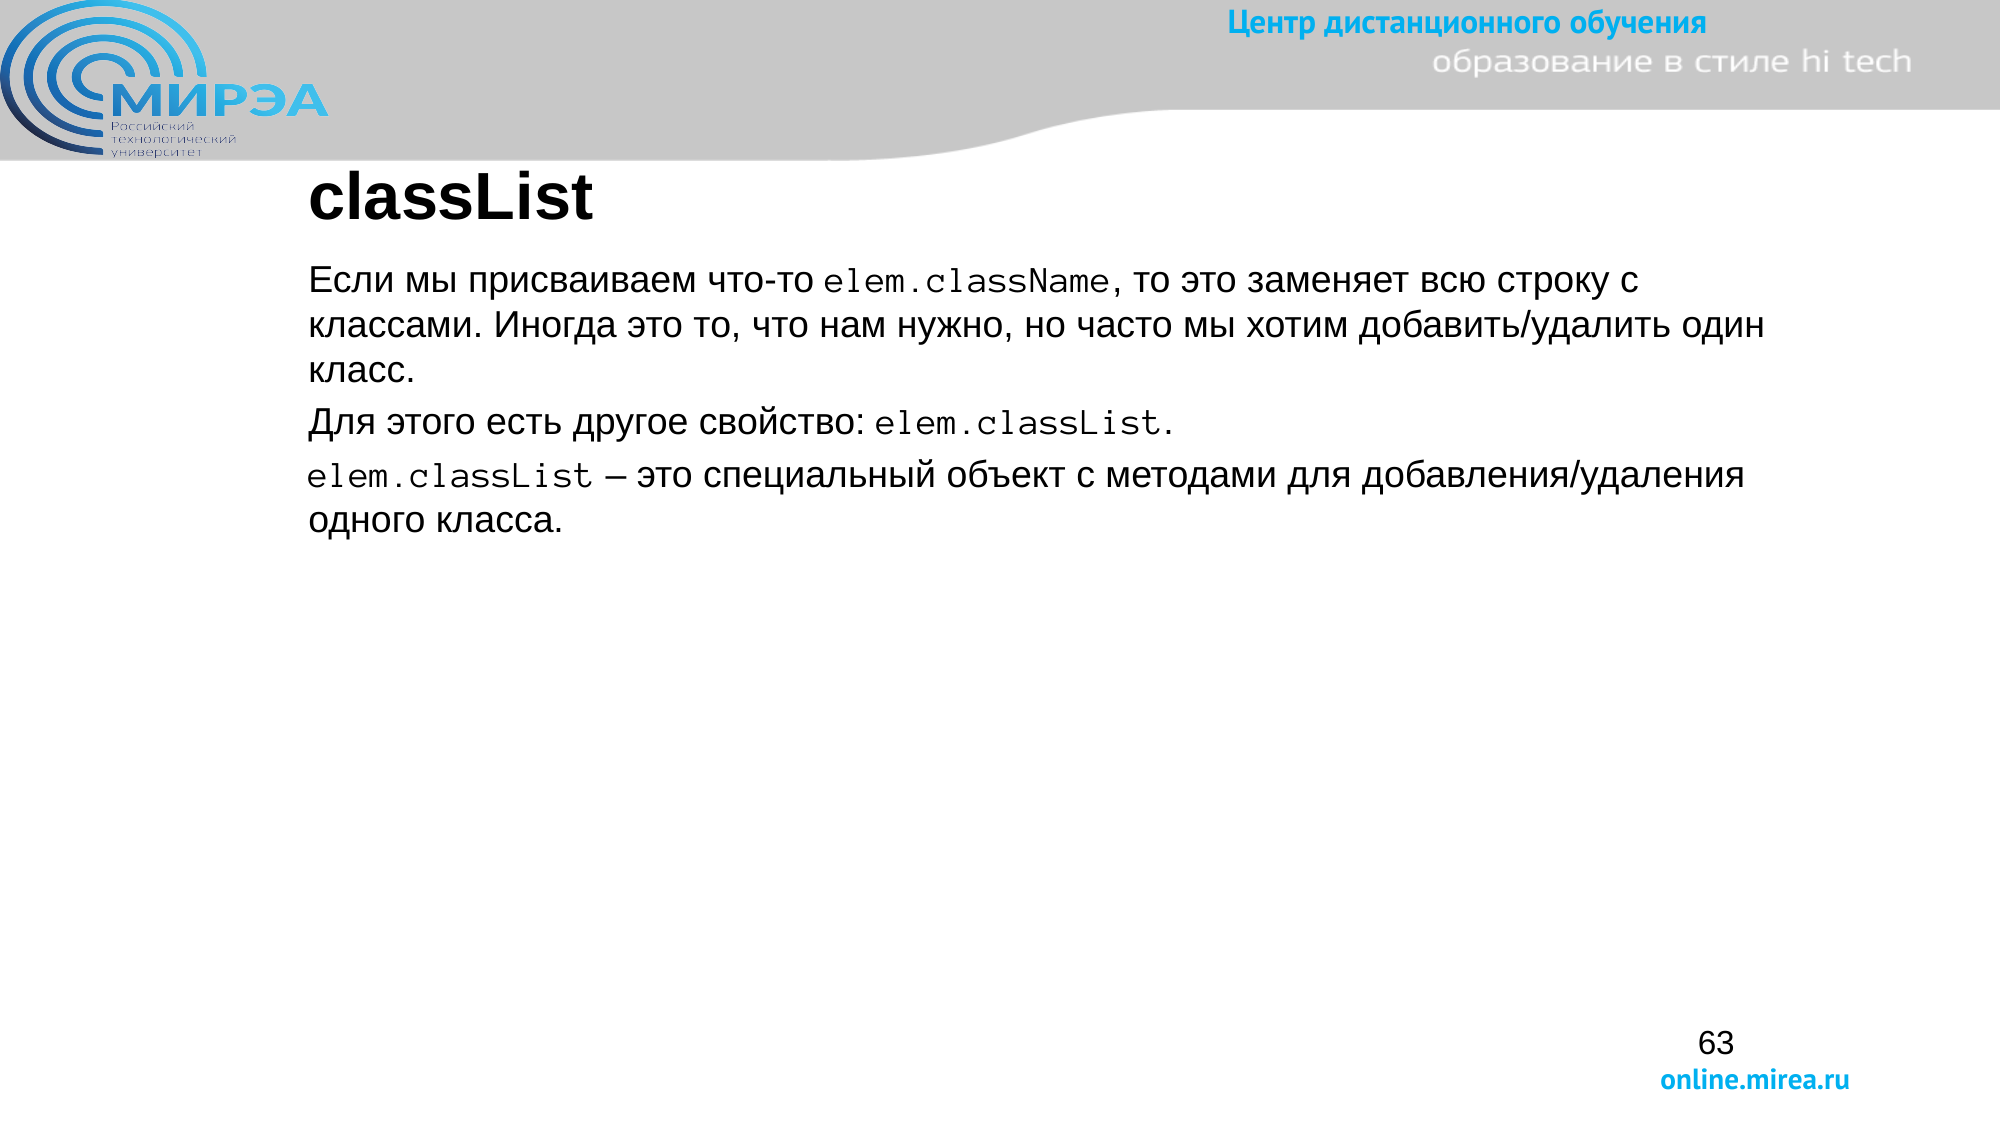

classList
Если мы присваиваем что-то elem.className, то это заменяет всю строку с классами. Иногда это то, что нам нужно, но часто мы хотим добавить/удалить один класс.
Для этого есть другое свойство: elem.classList.
elem.classList – это специальный объект с методами для добавления/удаления одного класса.

63